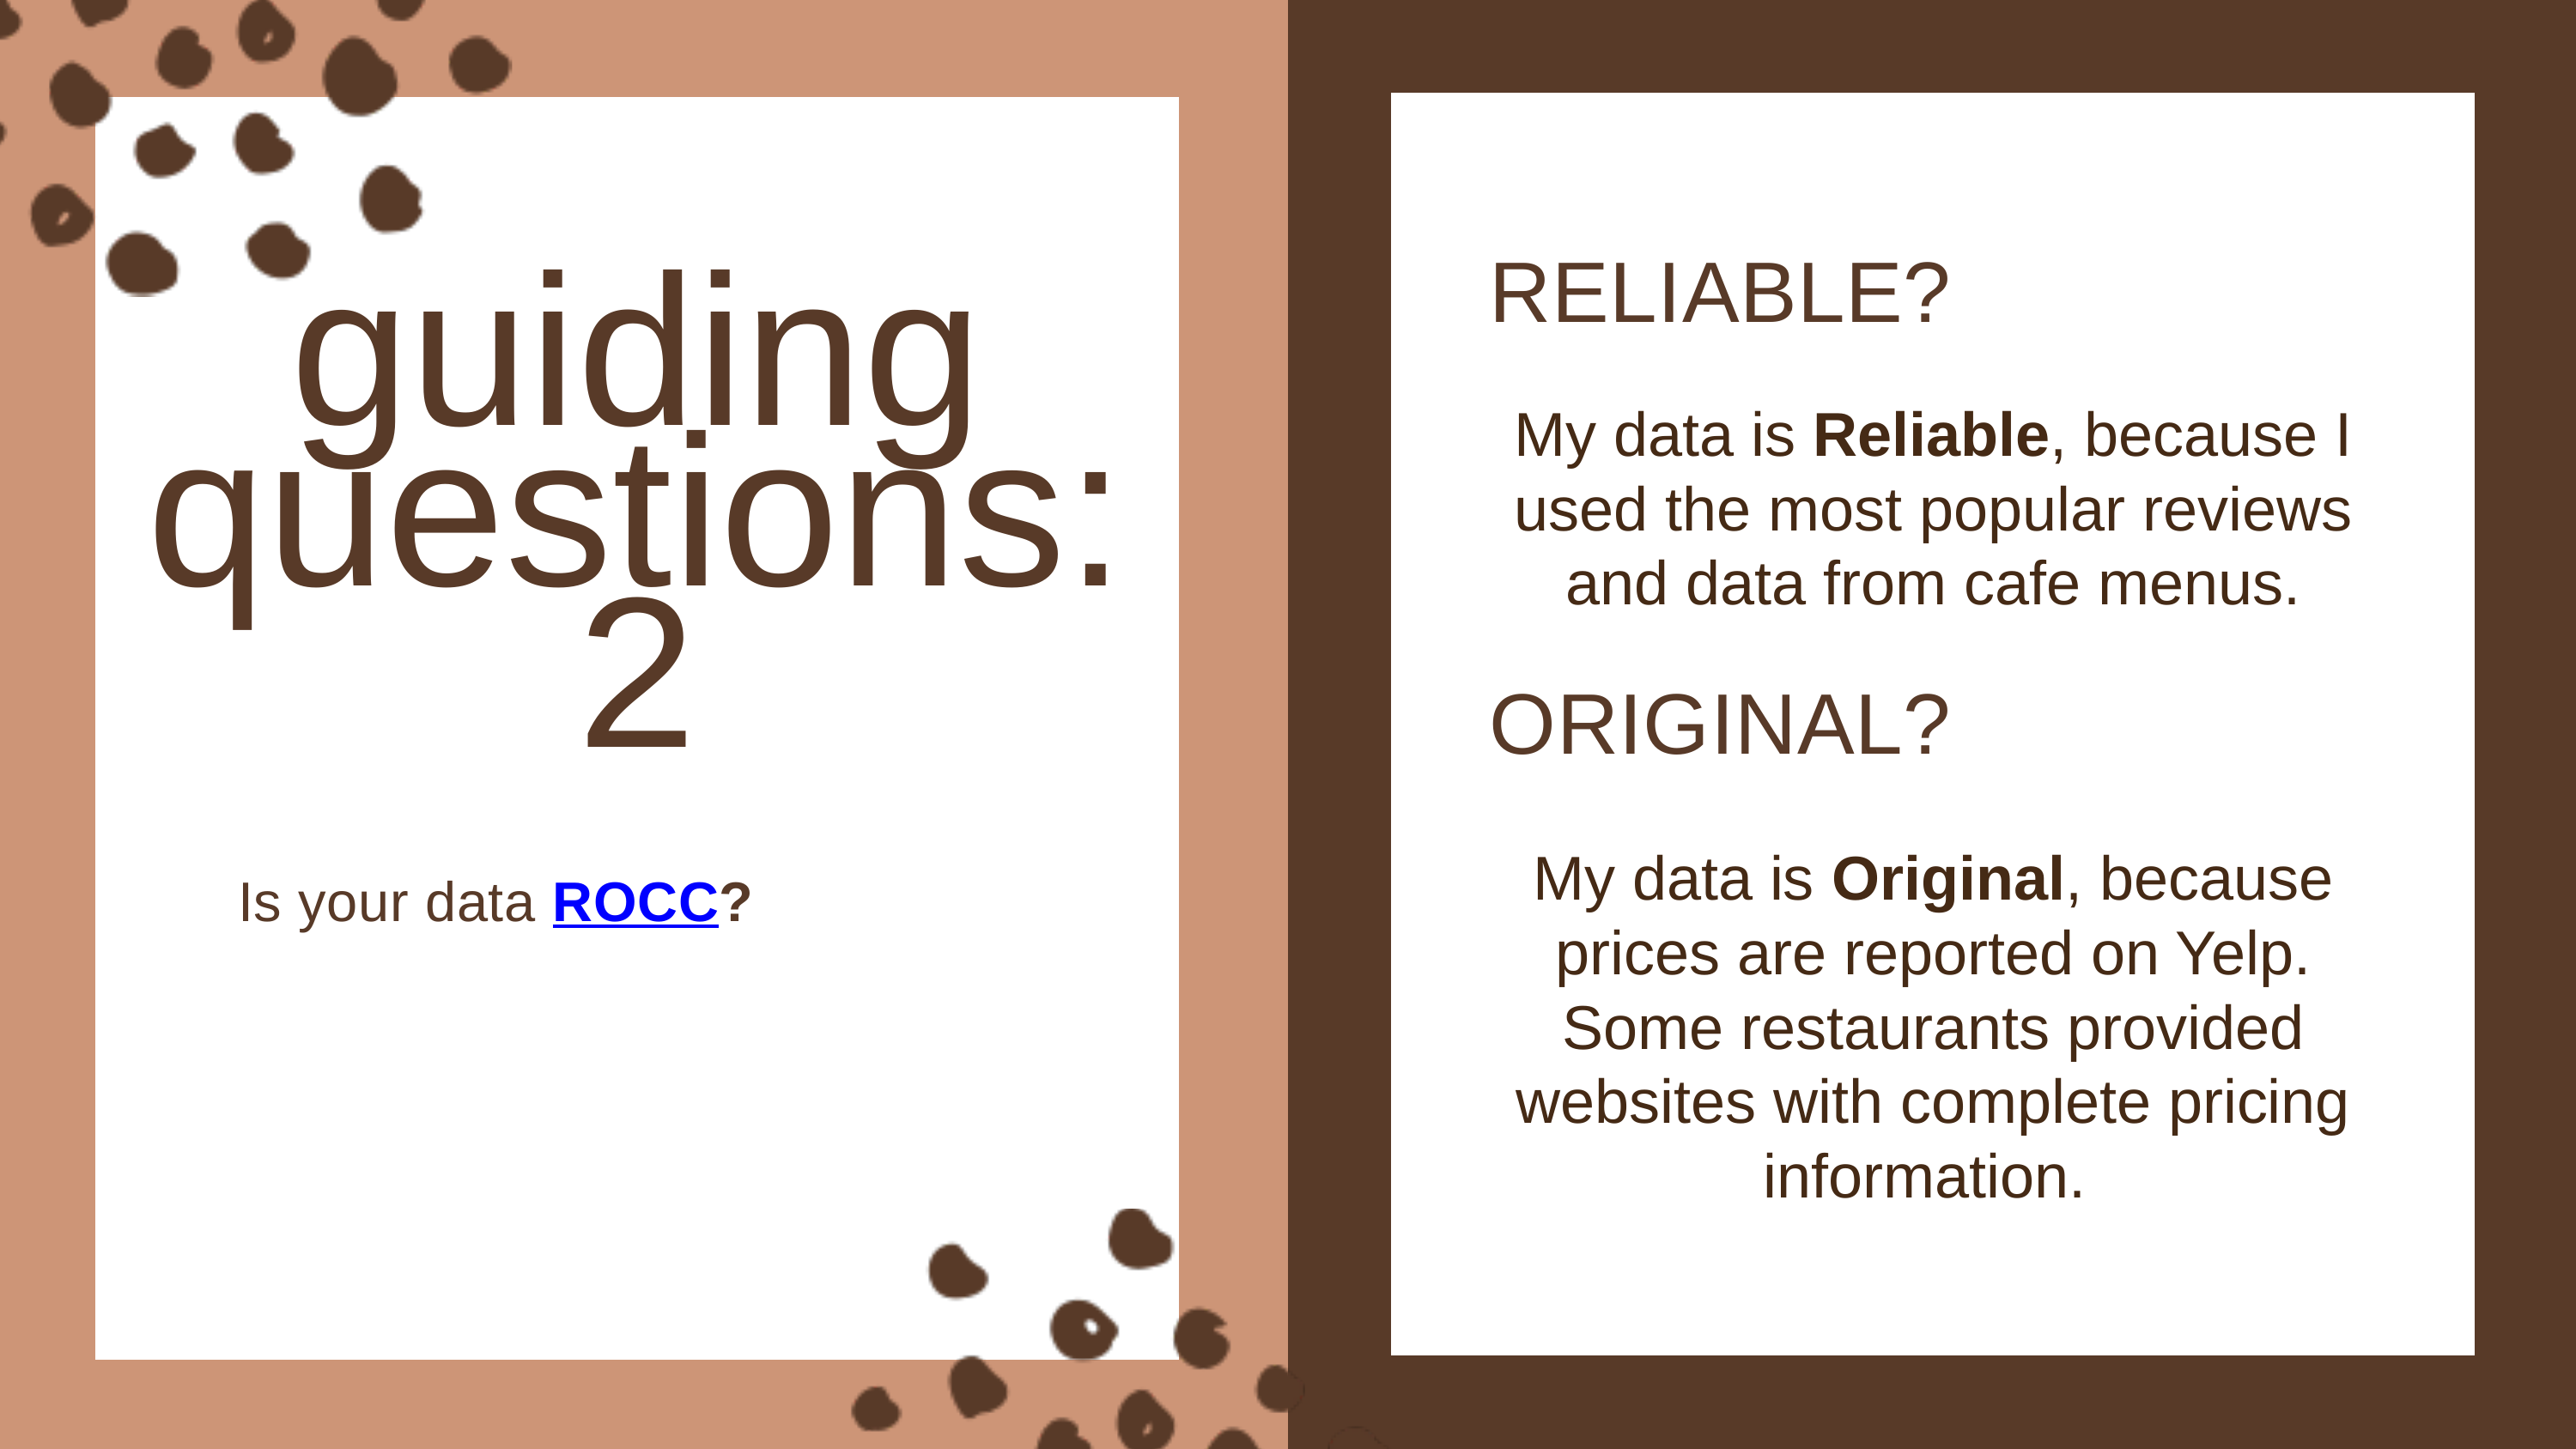

RELIABLE?
guiding questions: 2
My data is Reliable, because I used the most popular reviews and data from cafe menus.
ORIGINAL?
My data is Original, because prices are reported on Yelp. Some restaurants provided websites with complete pricing information.
Is your data ROCC?